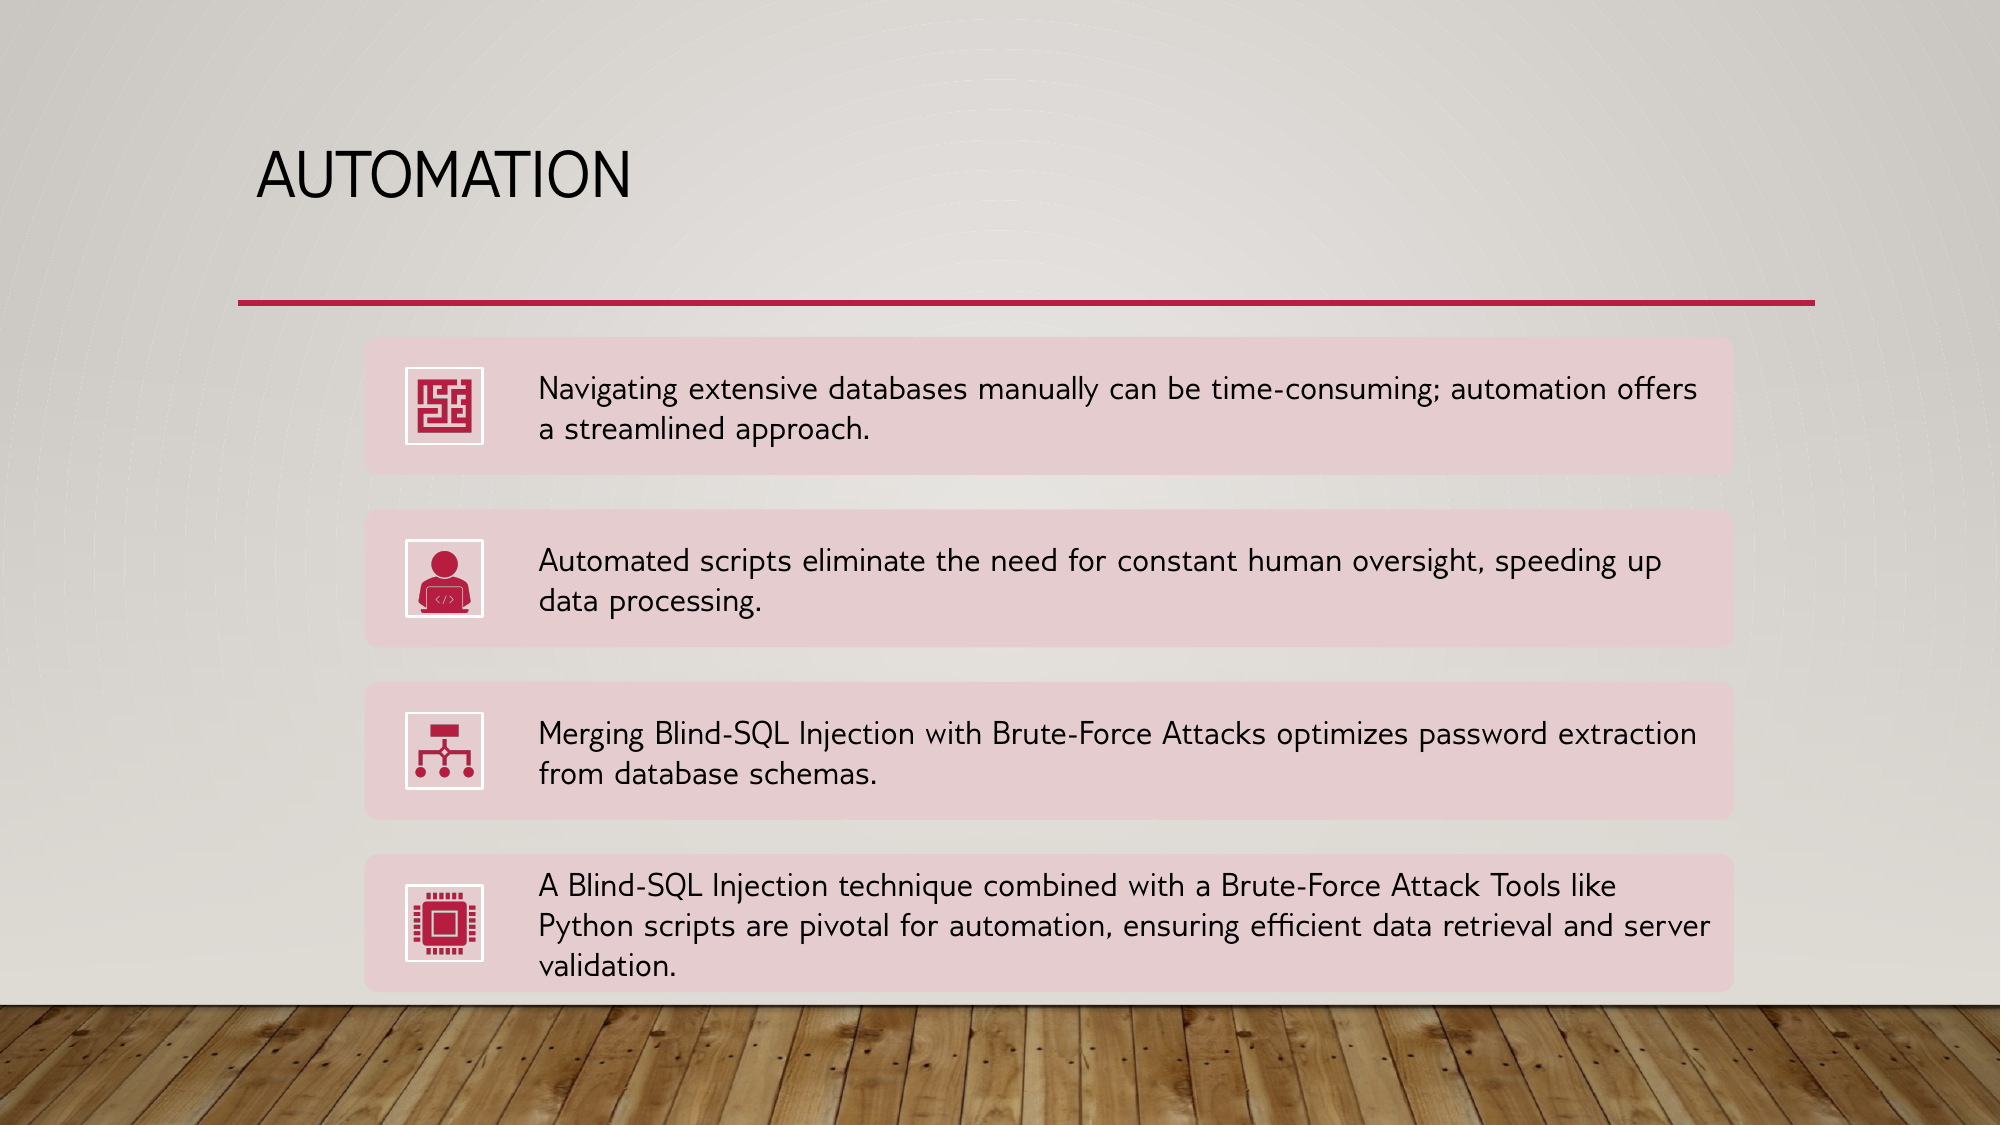

# Automation
Navigating extensive databases manually can be time-consuming; automation offers a streamlined approach.
Automated scripts eliminate the need for constant human oversight, speeding up data processing.
Merging Blind-SQL Injection with Brute-Force Attacks optimizes password extraction from database schemas.
A Blind-SQL Injection technique combined with a Brute-Force Attack Tools like Python scripts are pivotal for automation, ensuring efficient data retrieval and server validation.